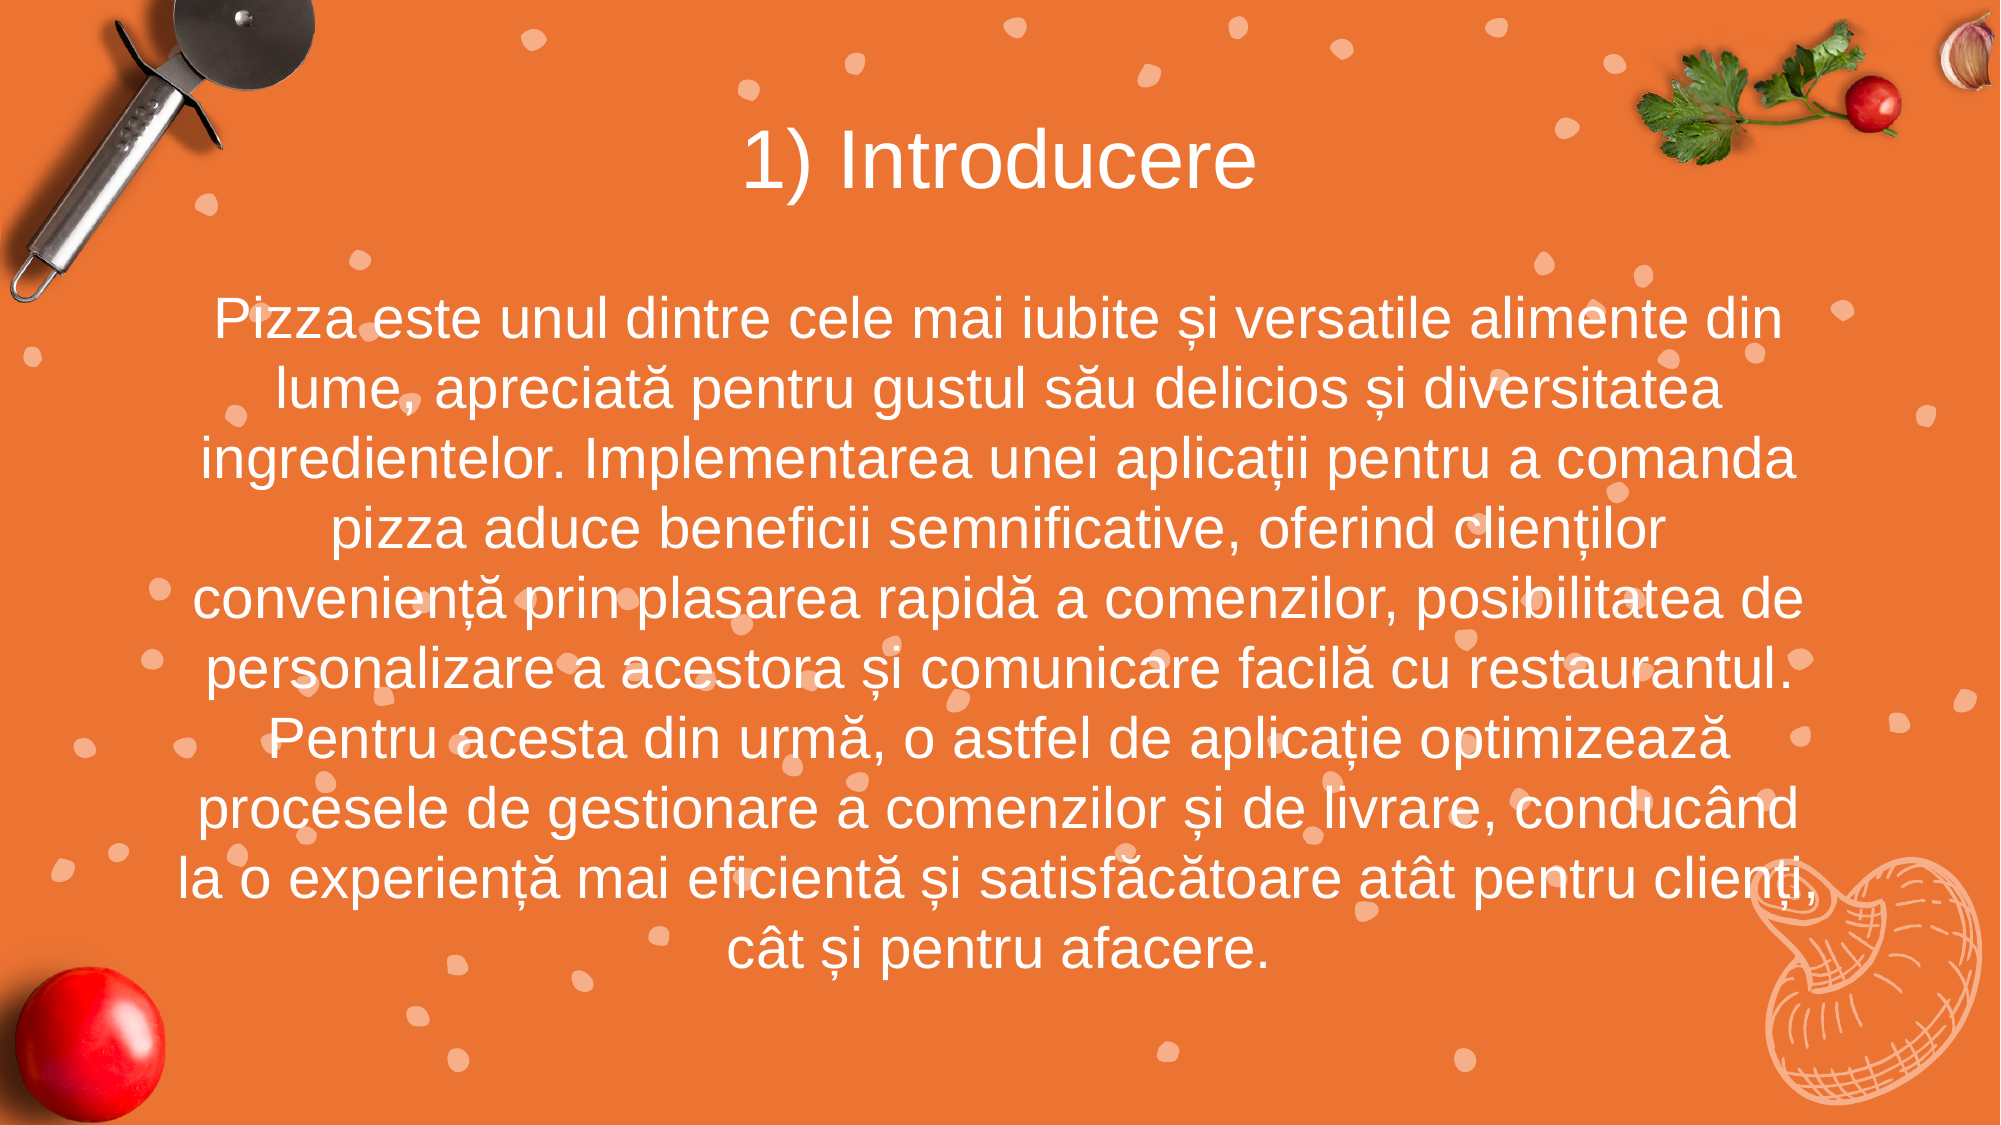

# 1) Introducere Pizza este unul dintre cele mai iubite și versatile alimente din lume, apreciată pentru gustul său delicios și diversitatea ingredientelor. Implementarea unei aplicații pentru a comanda pizza aduce beneficii semnificative, oferind clienților conveniență prin plasarea rapidă a comenzilor, posibilitatea de personalizare a acestora și comunicare facilă cu restaurantul. Pentru acesta din urmă, o astfel de aplicație optimizează procesele de gestionare a comenzilor și de livrare, conducând la o experiență mai eficientă și satisfăcătoare atât pentru clienți, cât și pentru afacere.